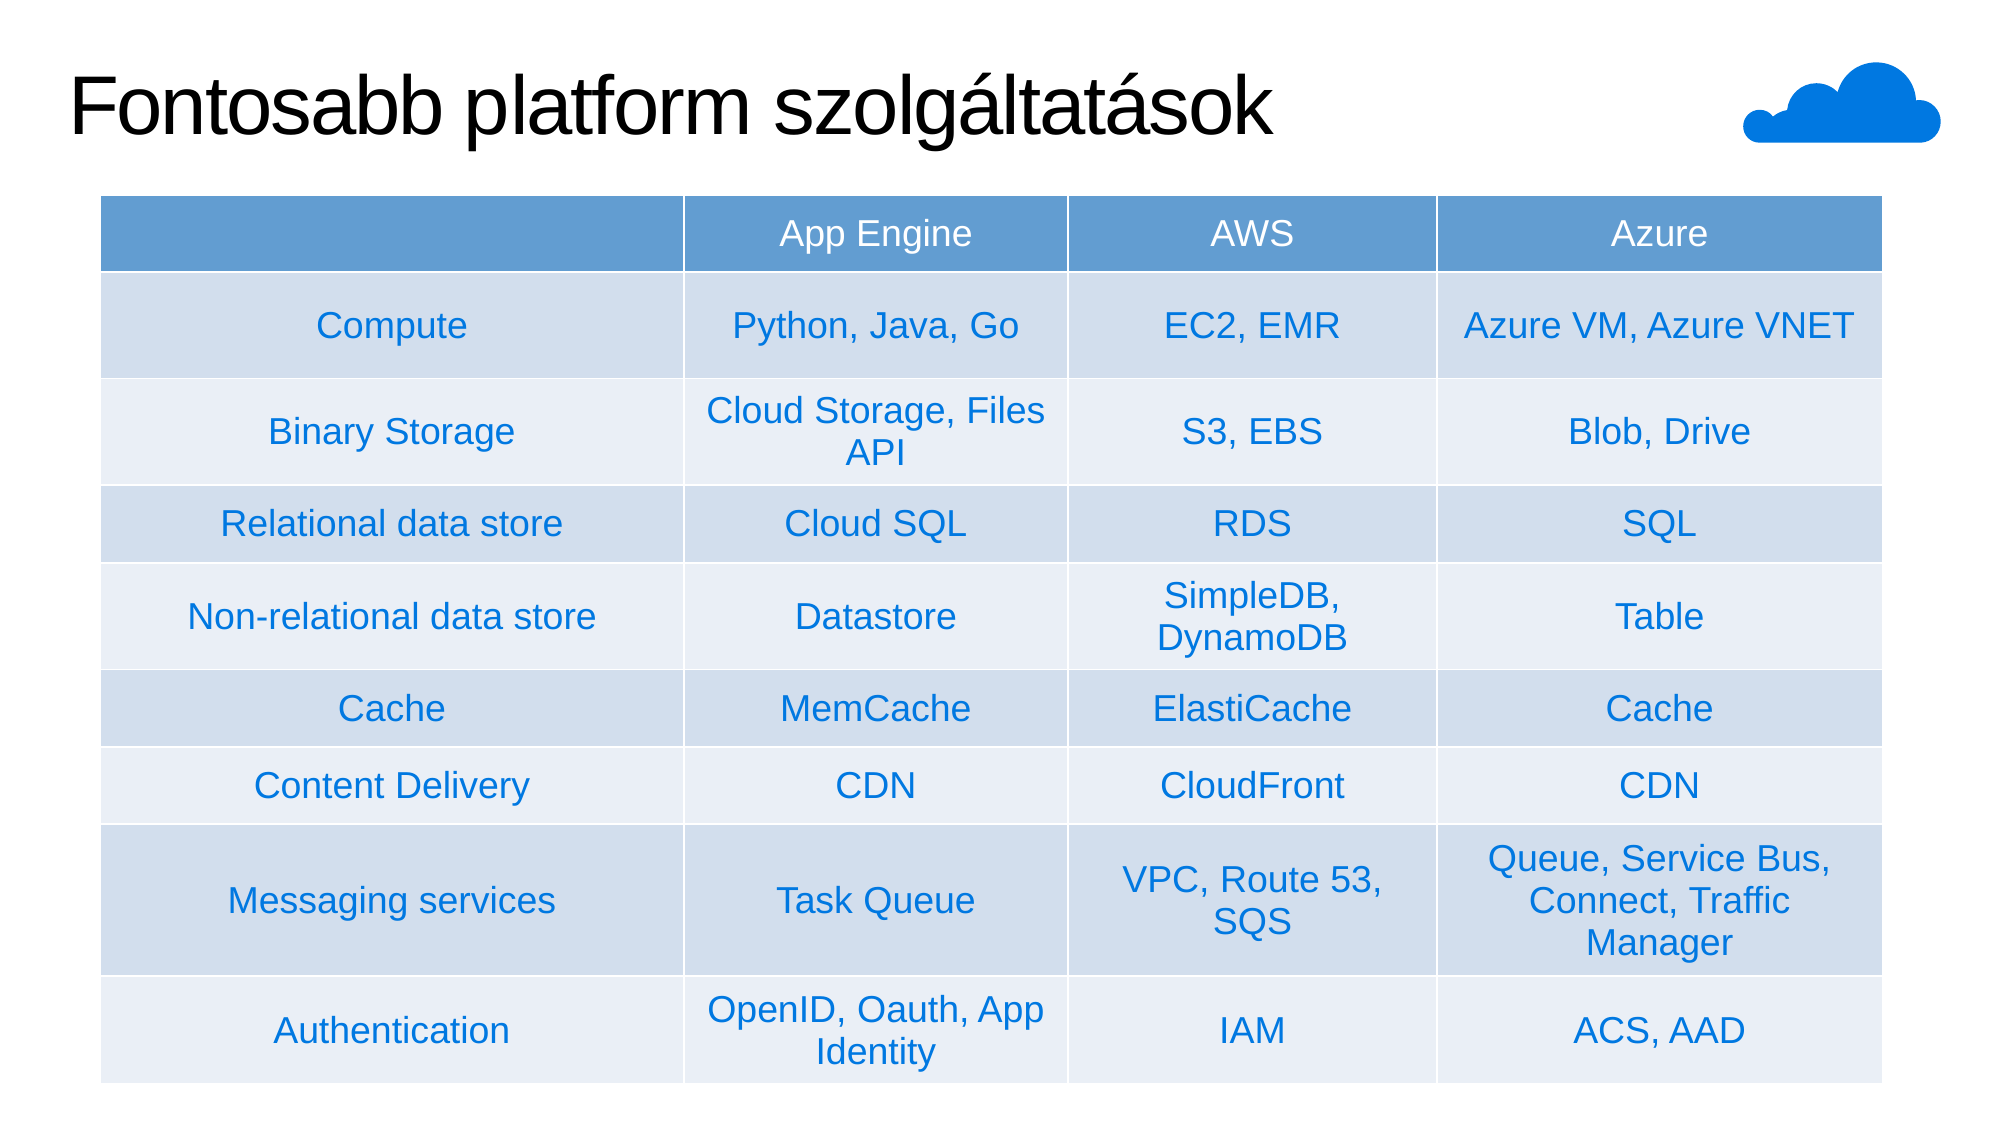

# Fontosabb platform szolgáltatások
|  | App Engine | AWS | Azure |
| --- | --- | --- | --- |
| Compute | Python, Java, Go | EC2, EMR | Azure VM, Azure VNET |
| Binary Storage | Cloud Storage, Files API | S3, EBS | Blob, Drive |
| Relational data store | Cloud SQL | RDS | SQL |
| Non-relational data store | Datastore | SimpleDB, DynamoDB | Table |
| Cache | MemCache | ElastiCache | Cache |
| Content Delivery | CDN | CloudFront | CDN |
| Messaging services | Task Queue | VPC, Route 53, SQS | Queue, Service Bus, Connect, Traffic Manager |
| Authentication | OpenID, Oauth, App Identity | IAM | ACS, AAD |